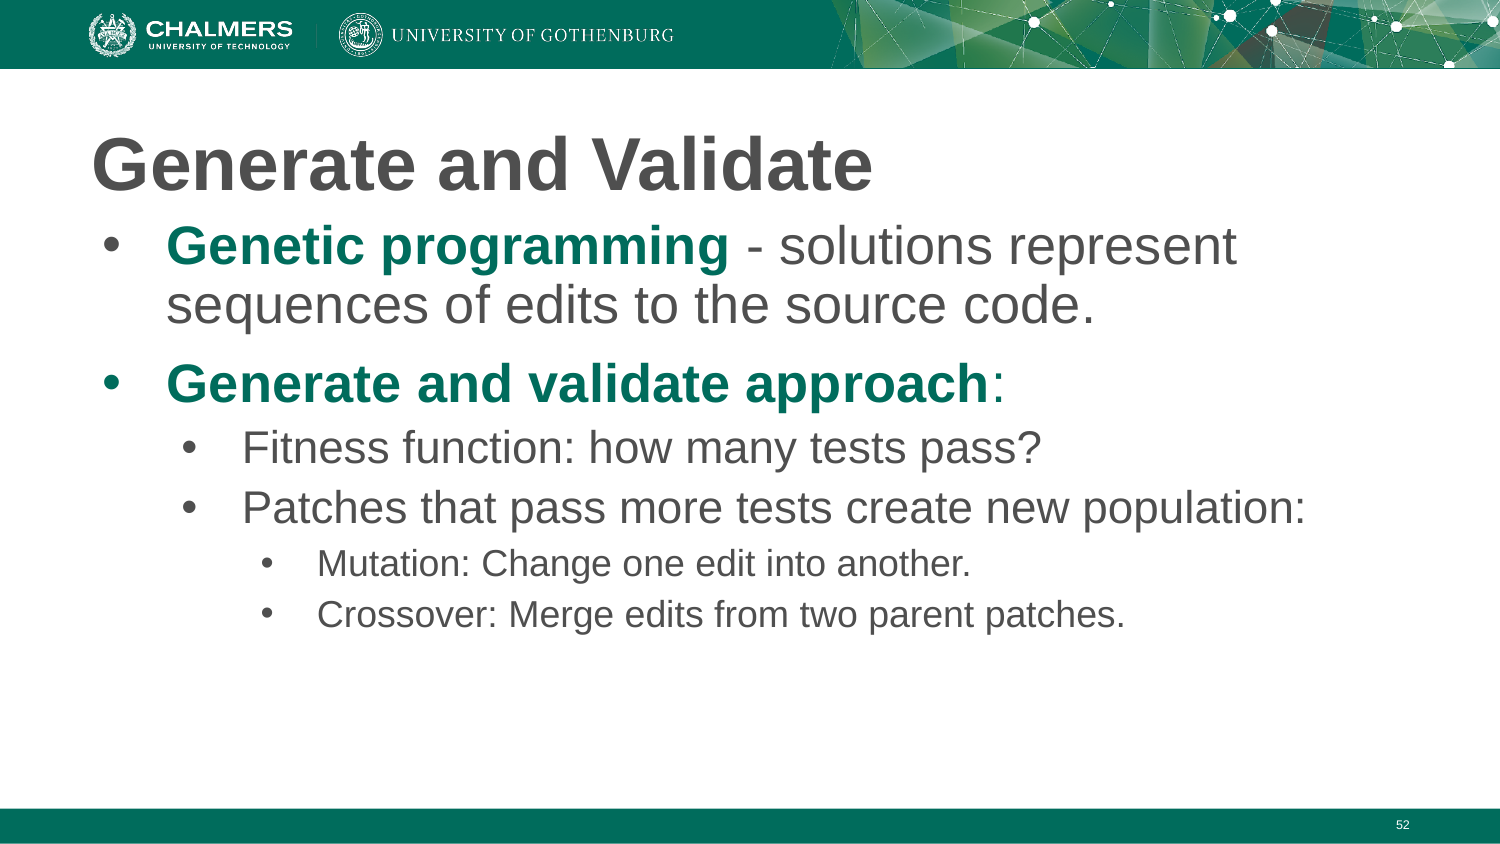

# Generate and Validate
Genetic programming - solutions represent sequences of edits to the source code.
Generate and validate approach:
Fitness function: how many tests pass?
Patches that pass more tests create new population:
Mutation: Change one edit into another.
Crossover: Merge edits from two parent patches.
52